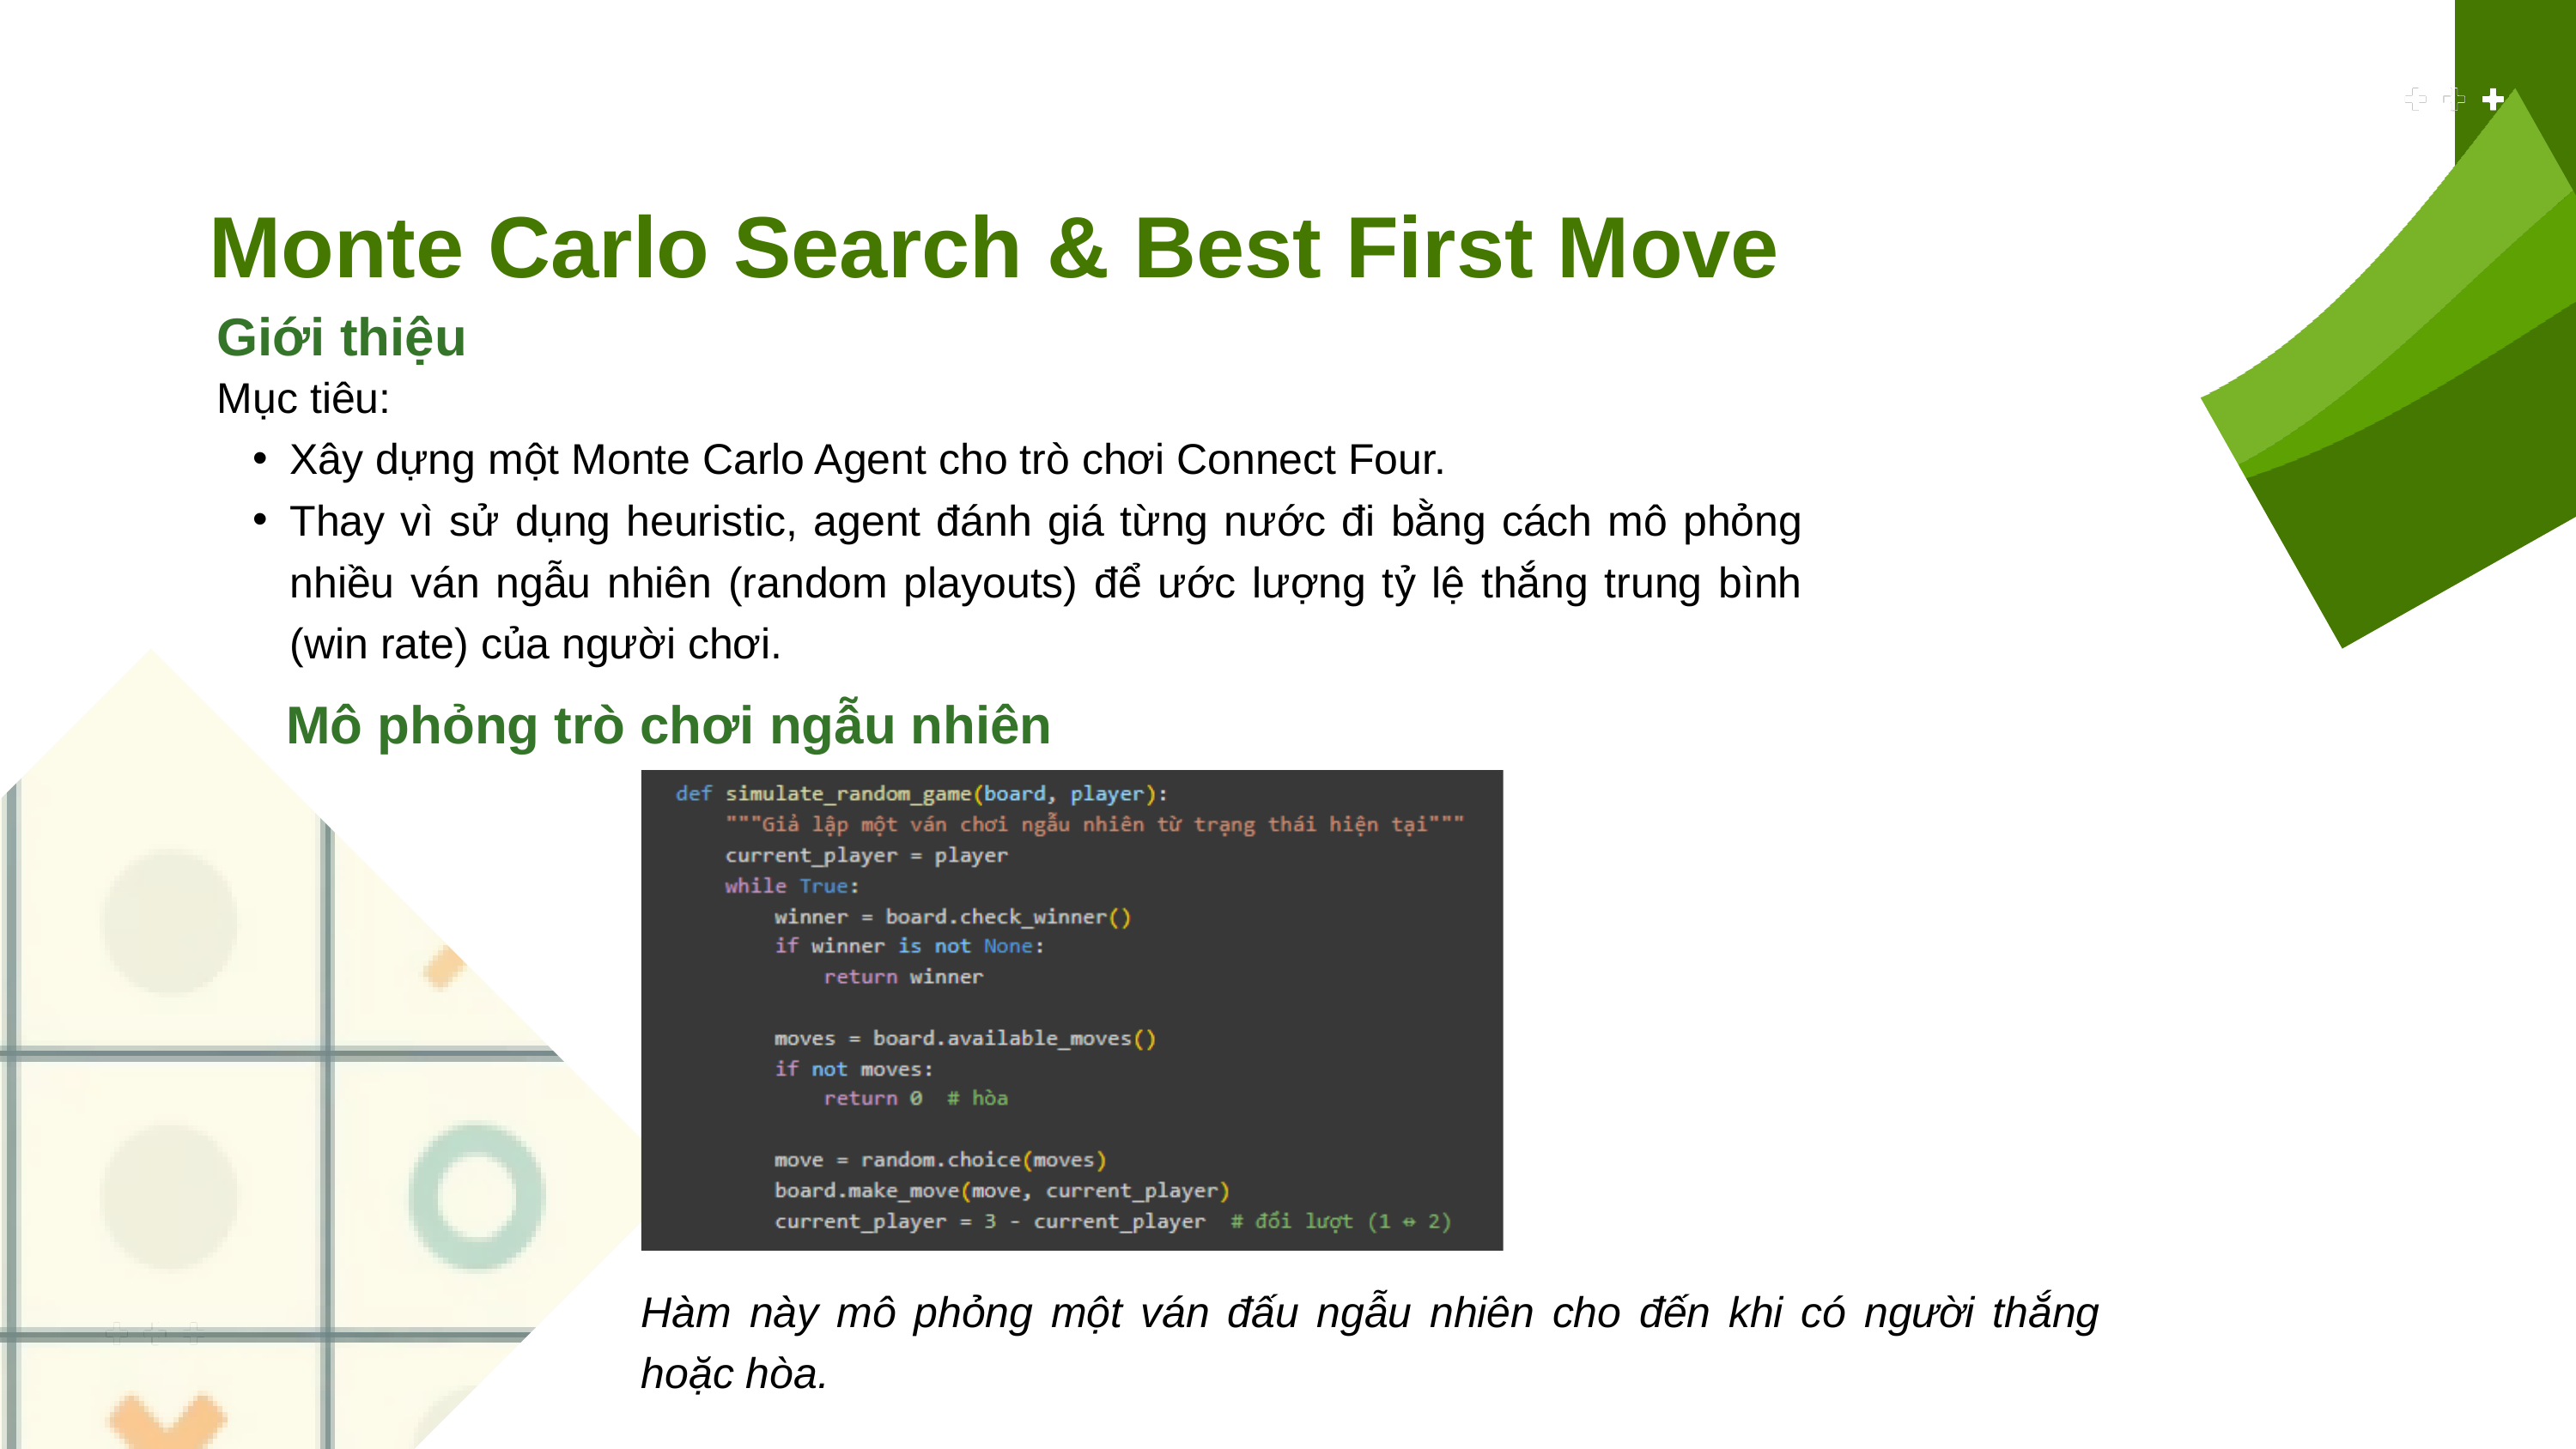

Monte Carlo Search & Best First Move
Giới thiệu
Mục tiêu:
Xây dựng một Monte Carlo Agent cho trò chơi Connect Four.
Thay vì sử dụng heuristic, agent đánh giá từng nước đi bằng cách mô phỏng nhiều ván ngẫu nhiên (random playouts) để ước lượng tỷ lệ thắng trung bình (win rate) của người chơi.
Mô phỏng trò chơi ngẫu nhiên

Hàm này mô phỏng một ván đấu ngẫu nhiên cho đến khi có người thắng hoặc hòa.